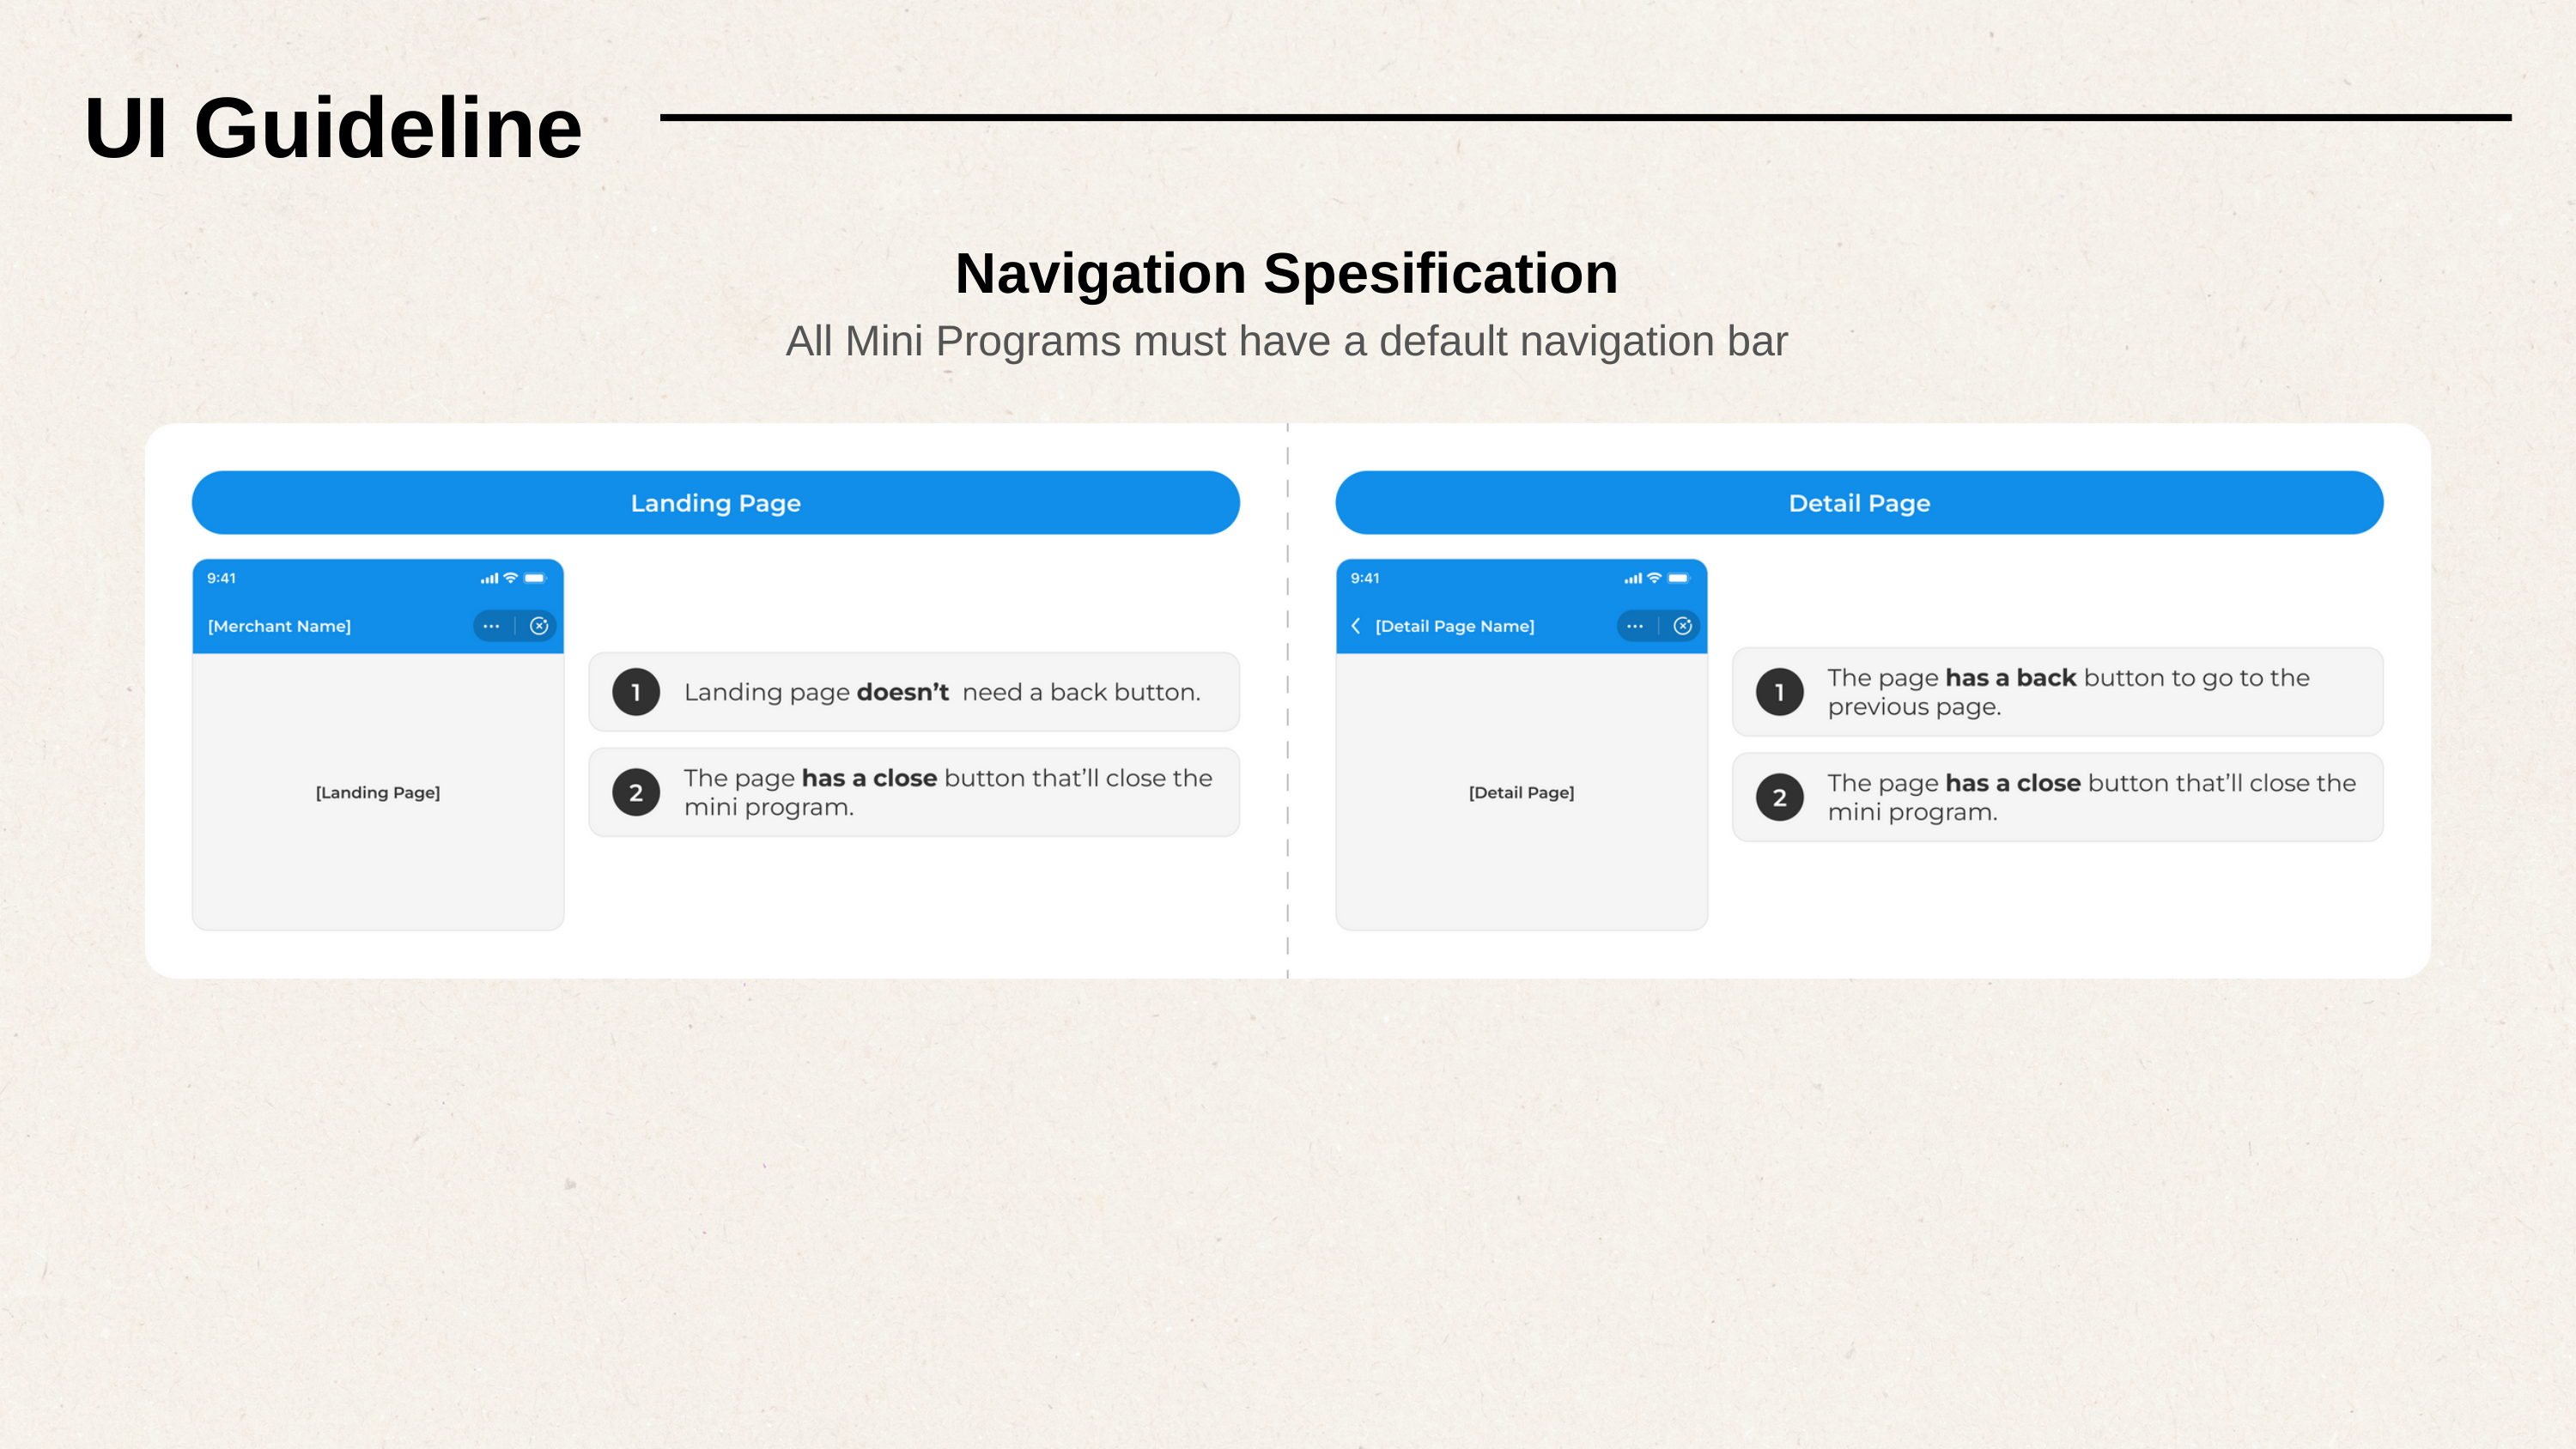

UI Guideline

Navigation Spesification
All Mini Programs must have a default navigation bar